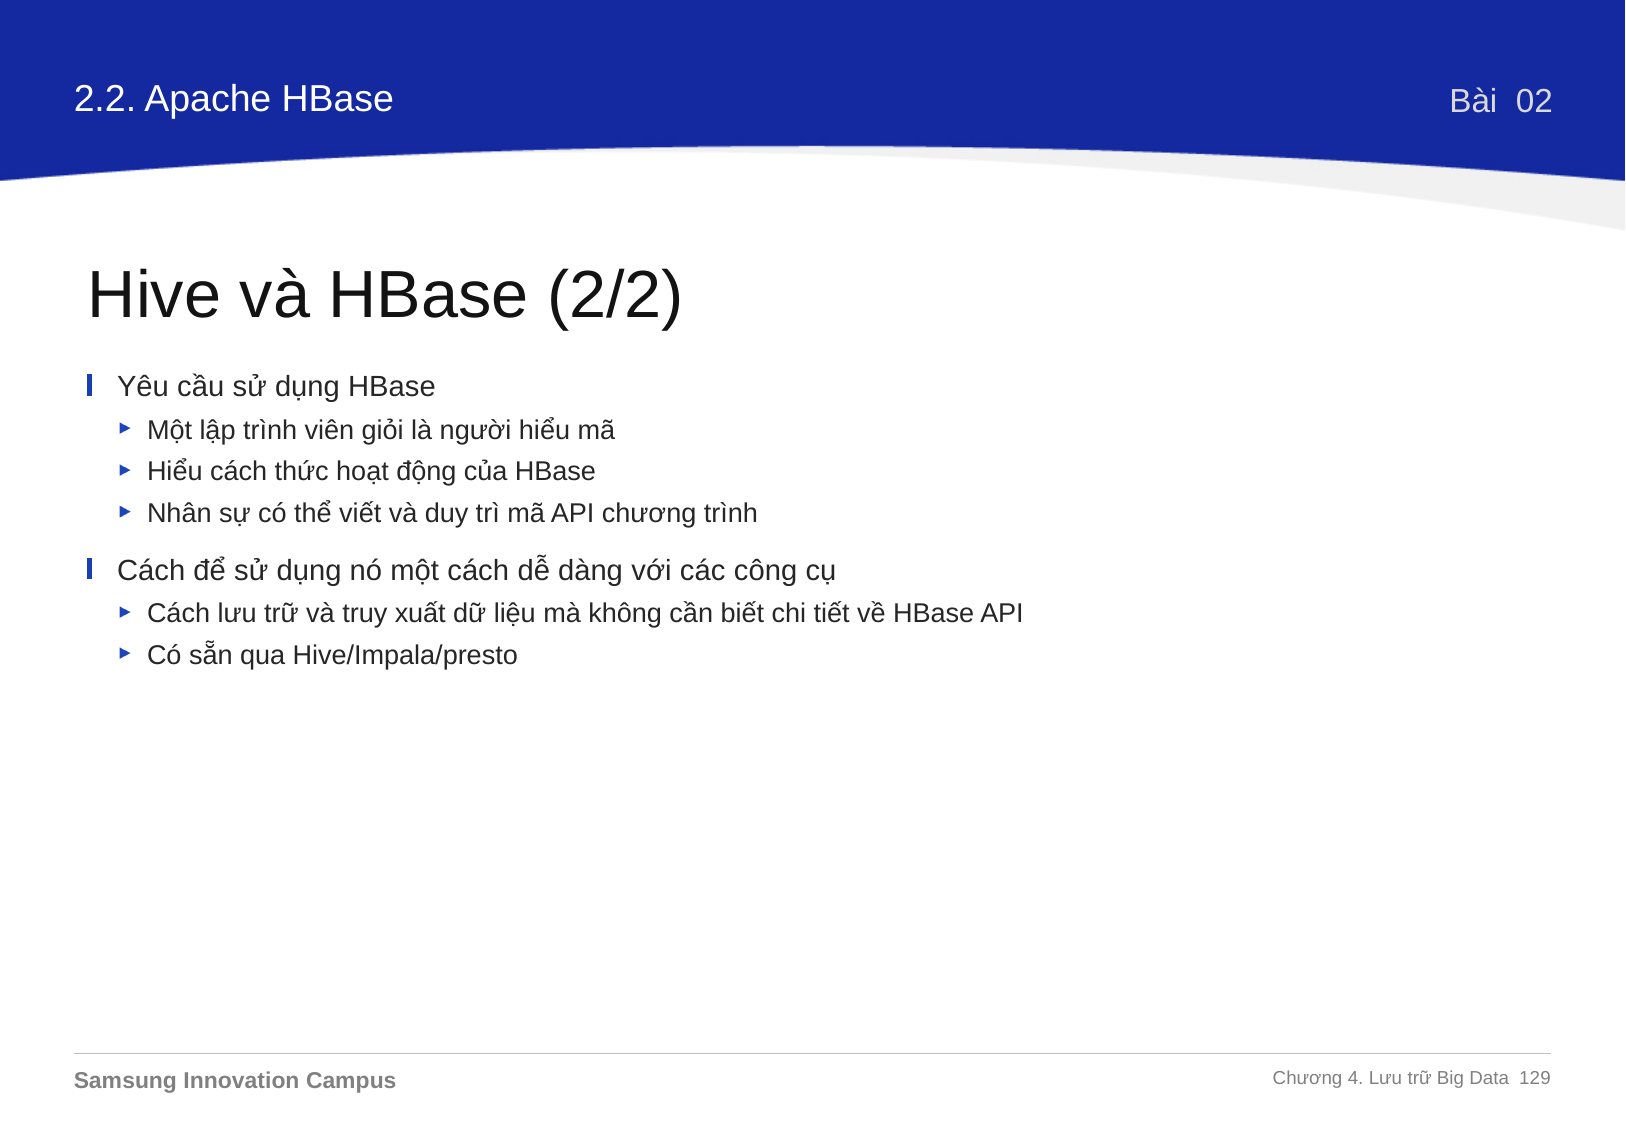

2.2. Apache HBase
Bài  02
Hive và HBase (2/2)
Yêu cầu sử dụng HBase
Một lập trình viên giỏi là người hiểu mã
Hiểu cách thức hoạt động của HBase
Nhân sự có thể viết và duy trì mã API chương trình
Cách để sử dụng nó một cách dễ dàng với các công cụ
Cách lưu trữ và truy xuất dữ liệu mà không cần biết chi tiết về HBase API
Có sẵn qua Hive/Impala/presto